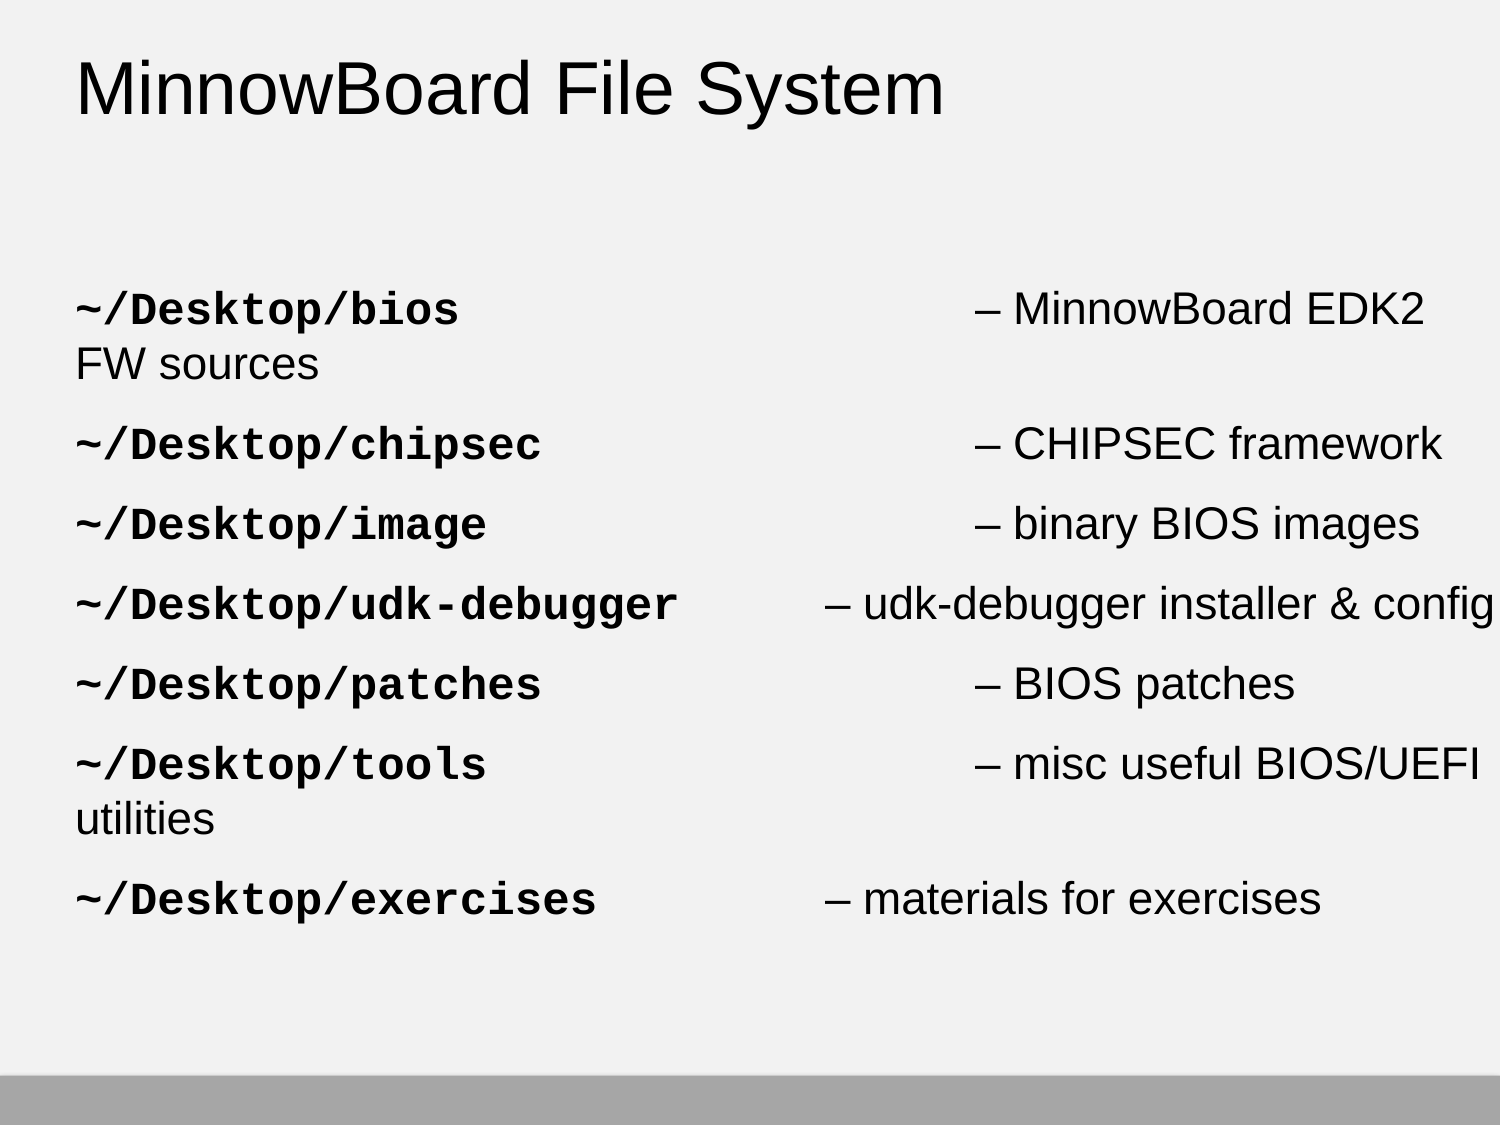

# MinnowBoard File System
~/Desktop/bios				– MinnowBoard EDK2 FW sources
~/Desktop/chipsec			– CHIPSEC framework
~/Desktop/image				– binary BIOS images
~/Desktop/udk-debugger	– udk-debugger installer & config
~/Desktop/patches			– BIOS patches
~/Desktop/tools				– misc useful BIOS/UEFI utilities
~/Desktop/exercises 		– materials for exercises